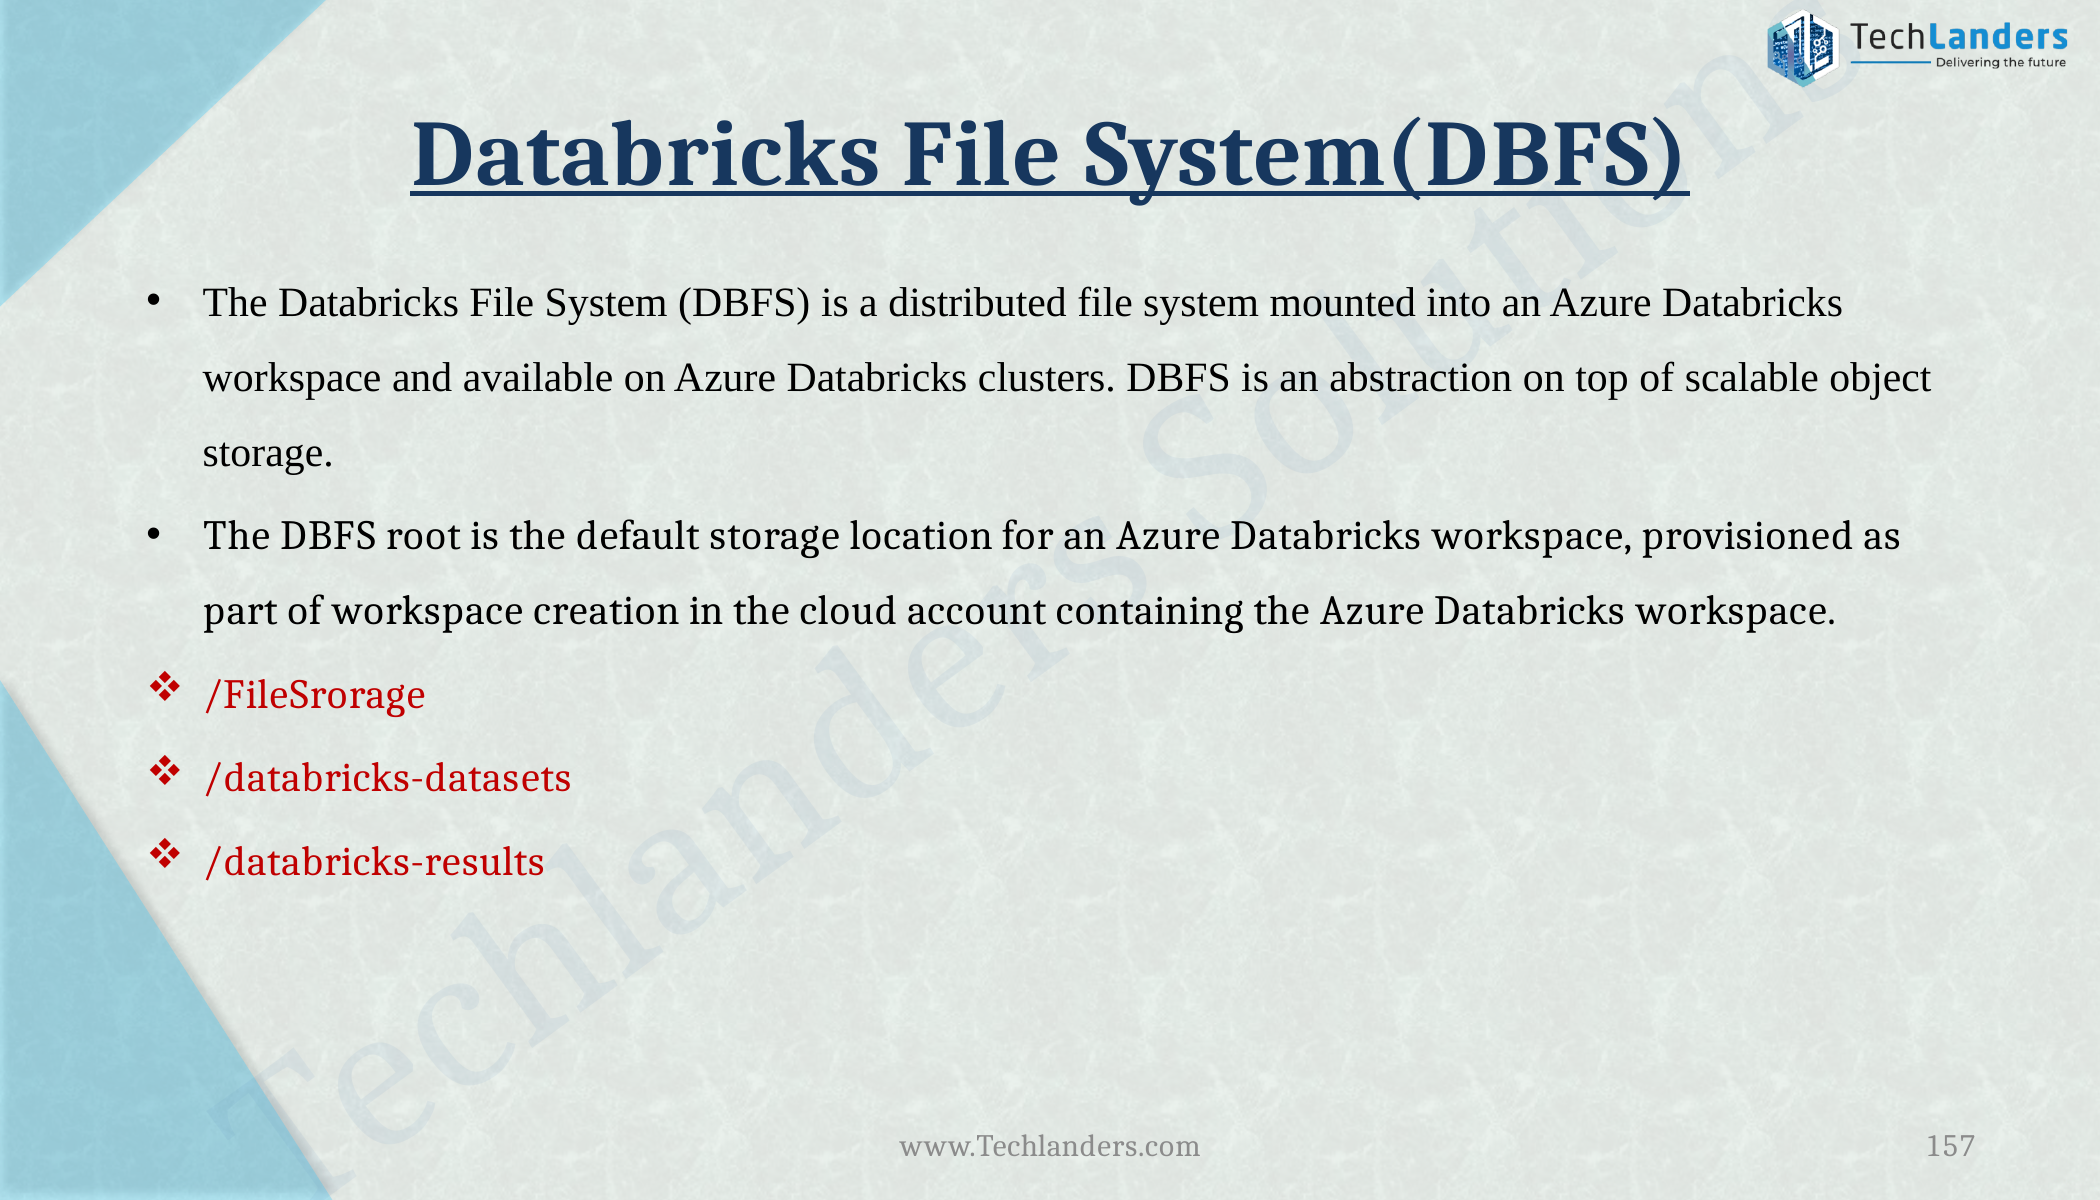

# Databricks File System(DBFS)
The Databricks File System (DBFS) is a distributed file system mounted into an Azure Databricks workspace and available on Azure Databricks clusters. DBFS is an abstraction on top of scalable object storage.
The DBFS root is the default storage location for an Azure Databricks workspace, provisioned as part of workspace creation in the cloud account containing the Azure Databricks workspace.
/FileSrorage
/databricks-datasets
/databricks-results
www.Techlanders.com
157